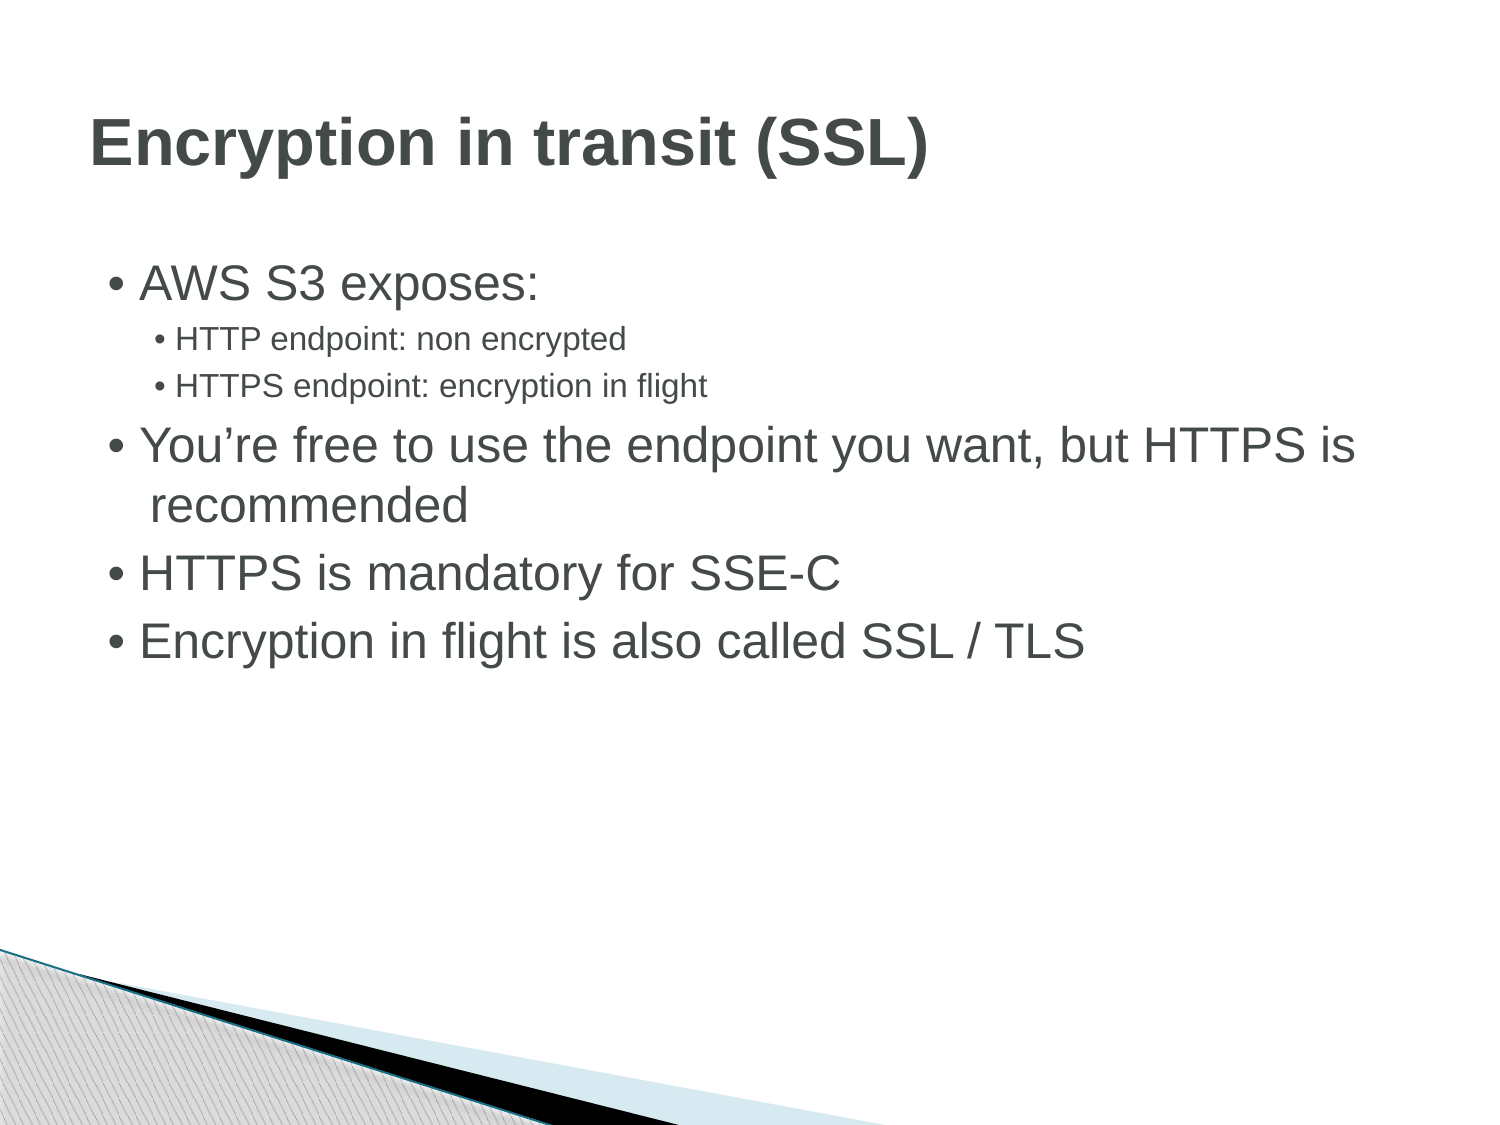

# Encryption in transit (SSL)
• AWS S3 exposes:
• HTTP endpoint: non encrypted
• HTTPS endpoint: encryption in flight
• You’re free to use the endpoint you want, but HTTPS is recommended
• HTTPS is mandatory for SSE-C
• Encryption in flight is also called SSL / TLS